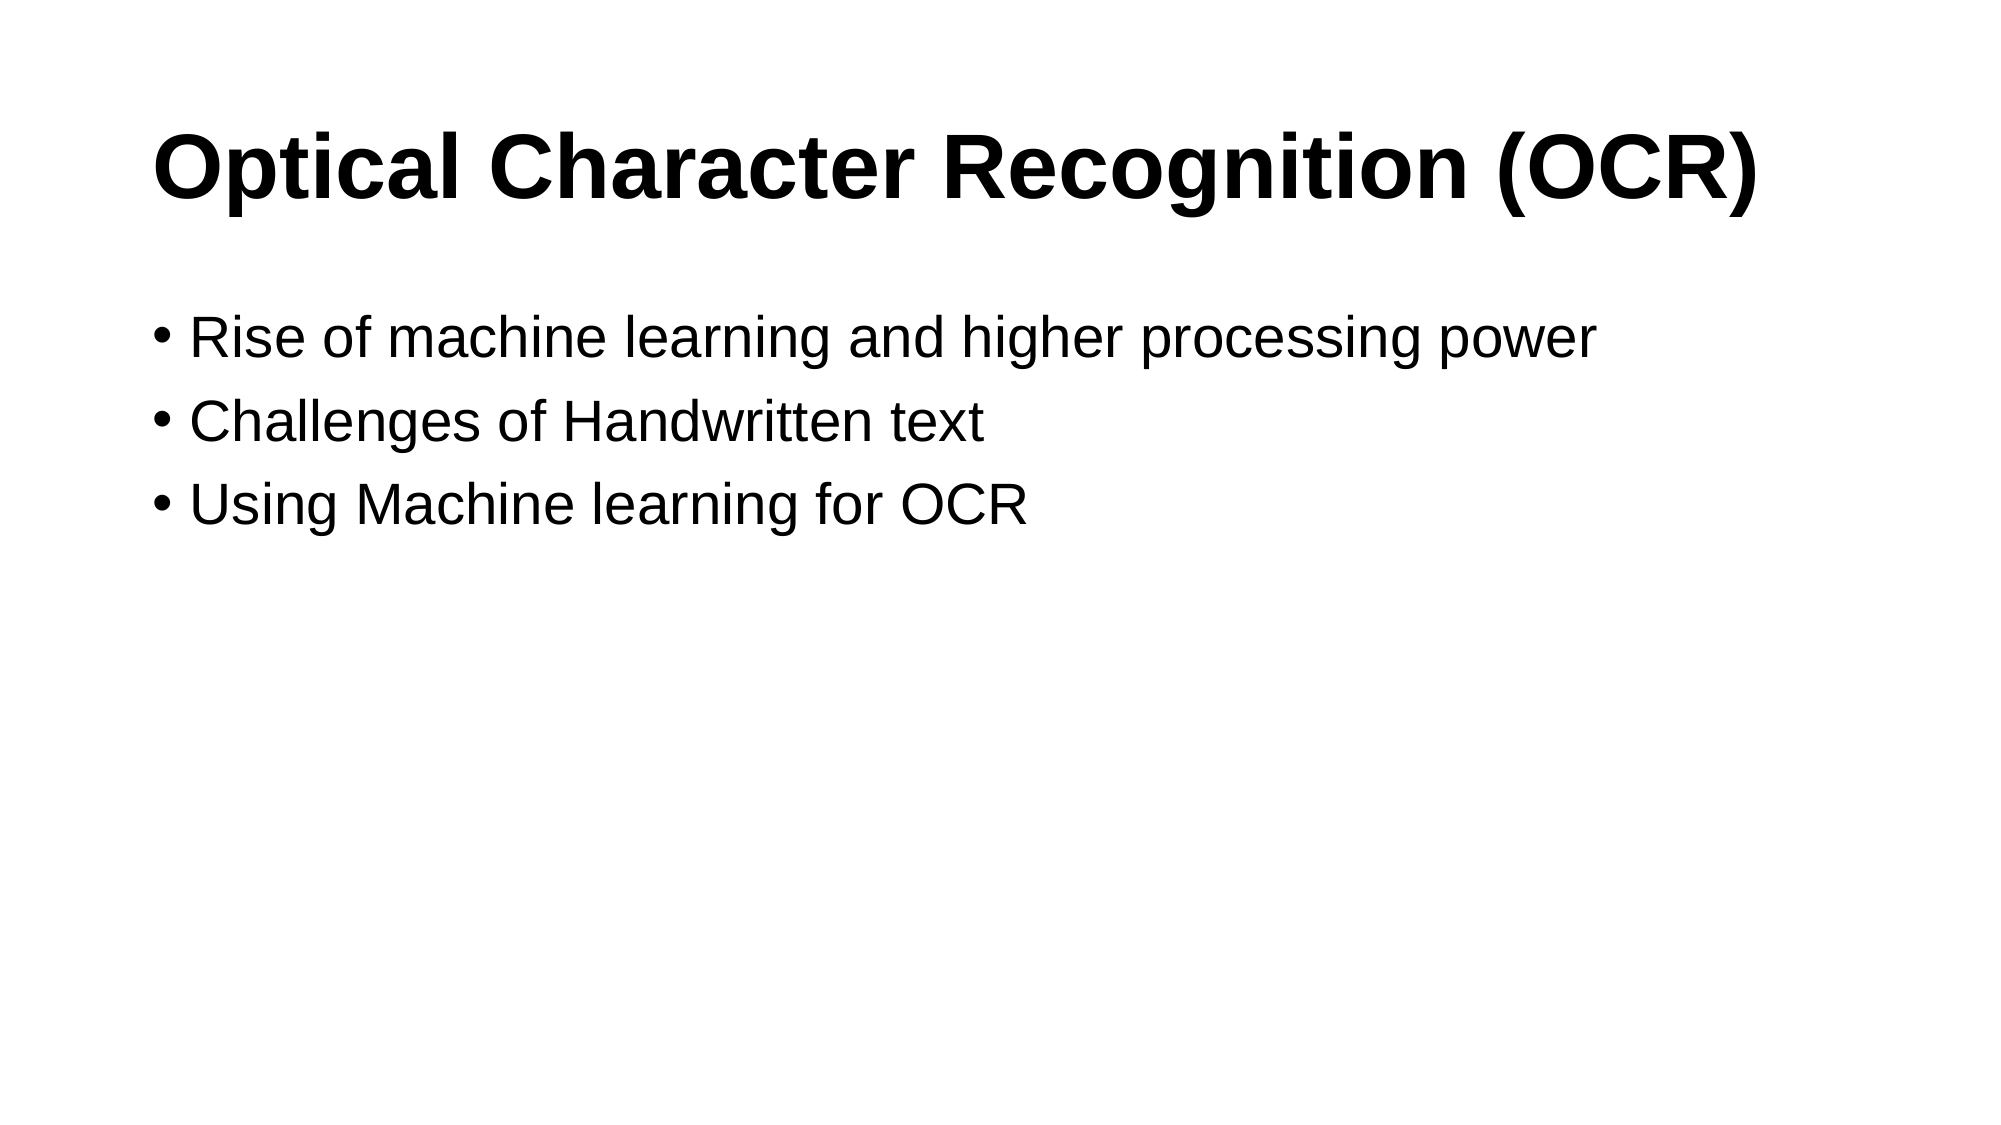

# Optical Character Recognition (OCR)
Rise of machine learning and higher processing power
Challenges of Handwritten text
Using Machine learning for OCR